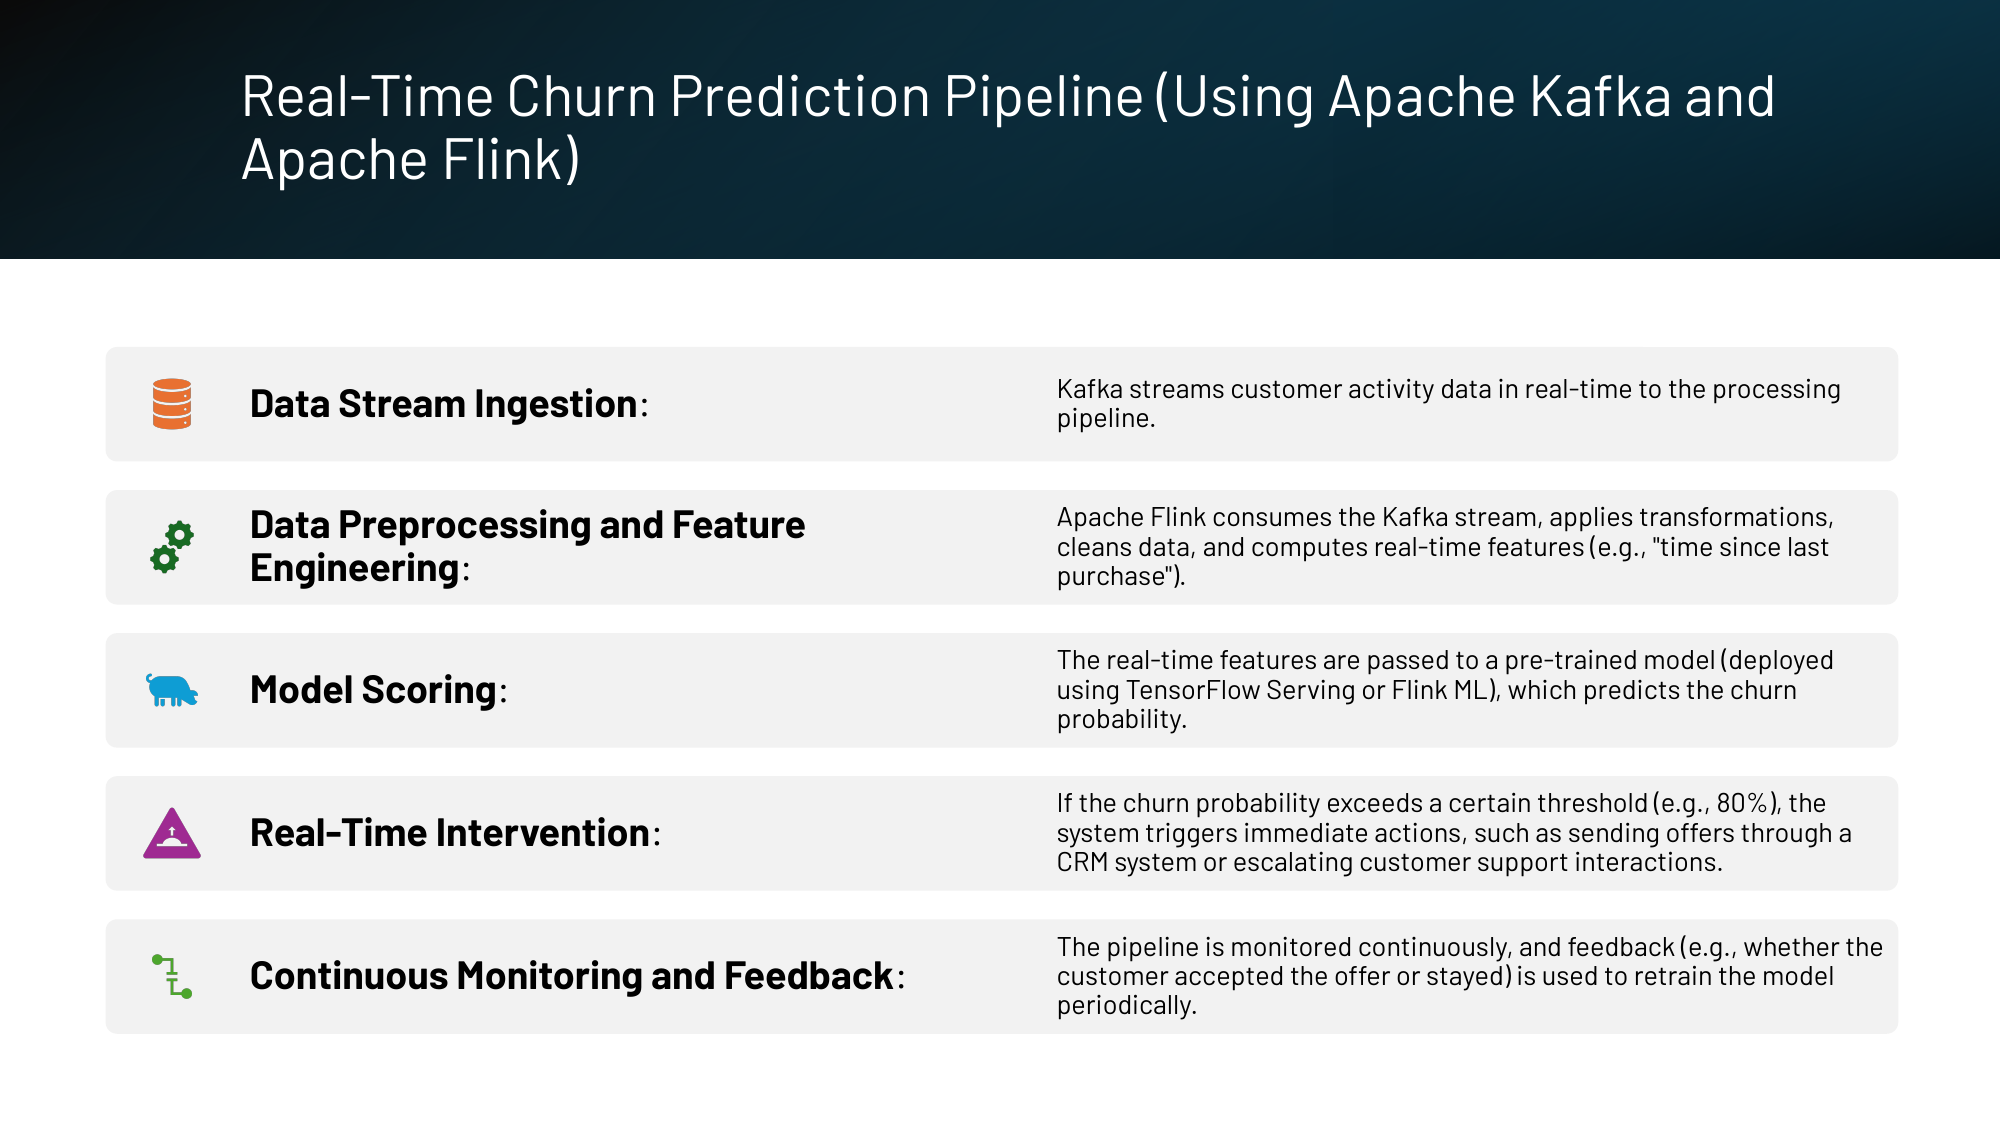

# Real-Time Churn Prediction Pipeline (Using Apache Kafka and Apache Flink)
Data Stream Ingestion:
Kafka streams customer activity data in real-time to the processing pipeline.
Data Preprocessing and Feature Engineering:
Apache Flink consumes the Kafka stream, applies transformations, cleans data, and computes real-time features (e.g., "time since last purchase").
Model Scoring:
The real-time features are passed to a pre-trained model (deployed using TensorFlow Serving or Flink ML), which predicts the churn probability.
Real-Time Intervention:
If the churn probability exceeds a certain threshold (e.g., 80%), the system triggers immediate actions, such as sending offers through a CRM system or escalating customer support interactions.
Continuous Monitoring and Feedback:
The pipeline is monitored continuously, and feedback (e.g., whether the customer accepted the offer or stayed) is used to retrain the model periodically.